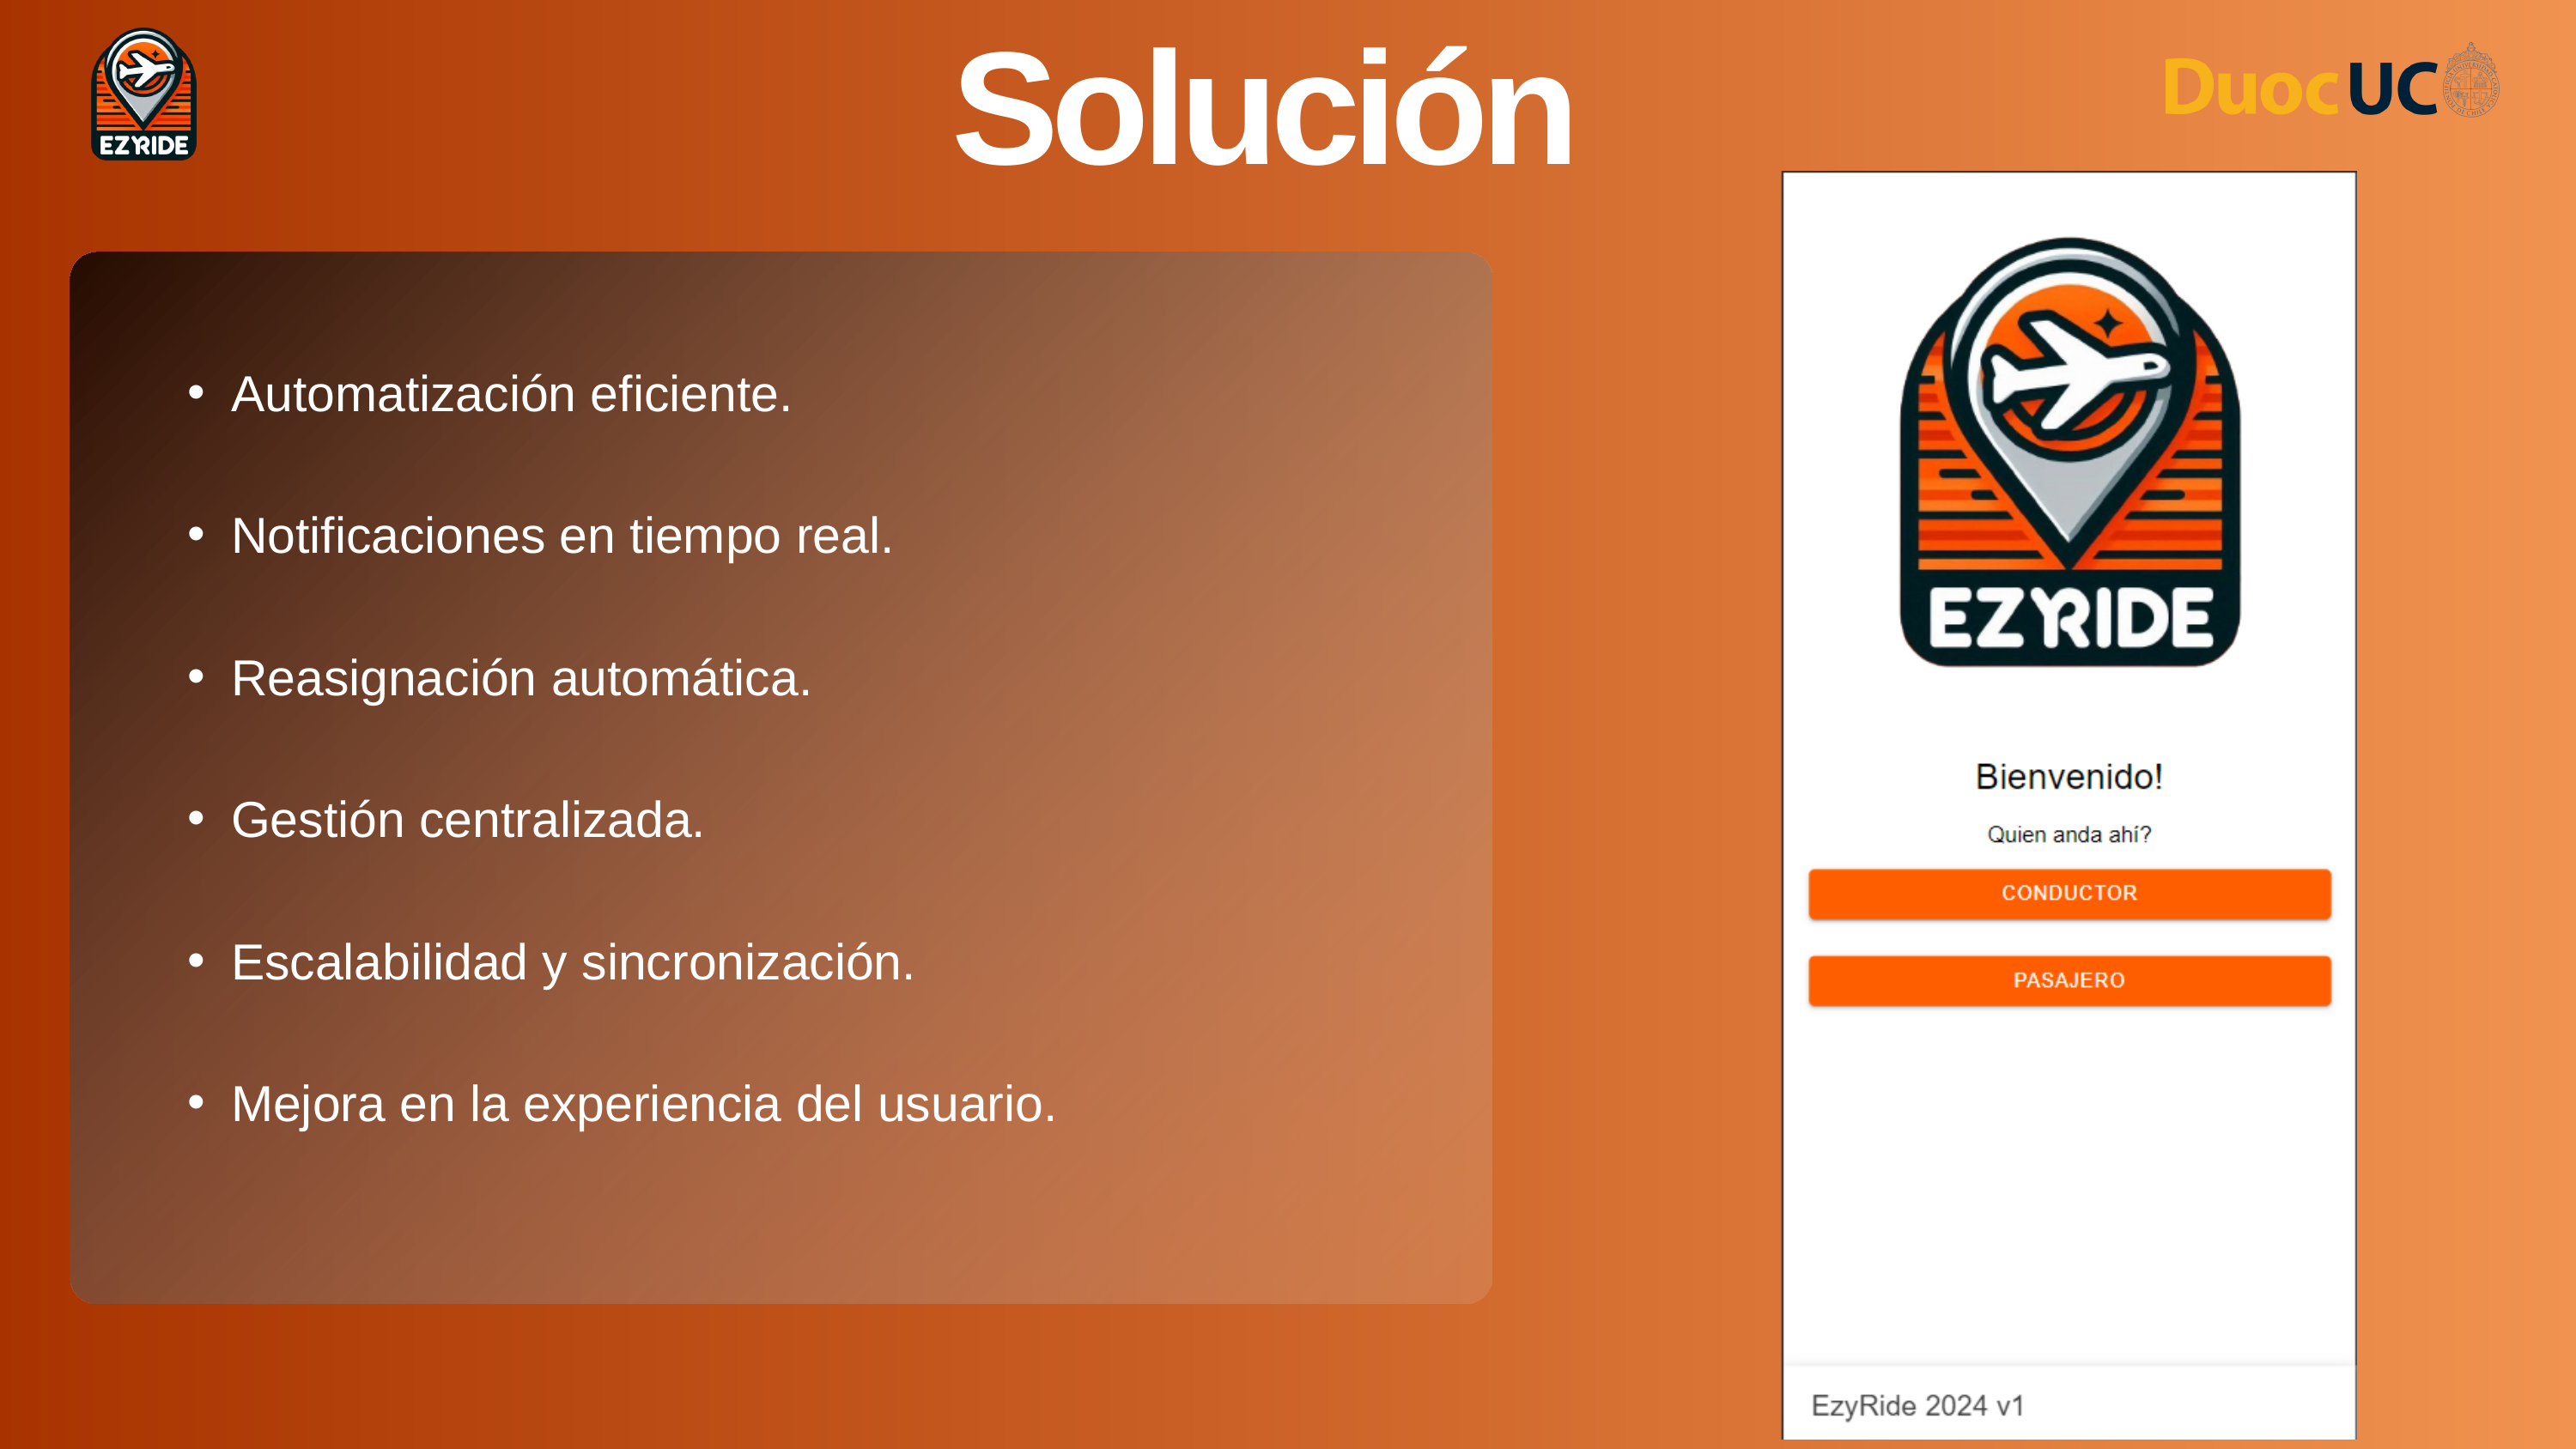

Solución

Automatización eficiente.

Notificaciones en tiempo real.

Reasignación automática.

Gestión centralizada.

Escalabilidad y sincronización.

Mejora en la experiencia del usuario.